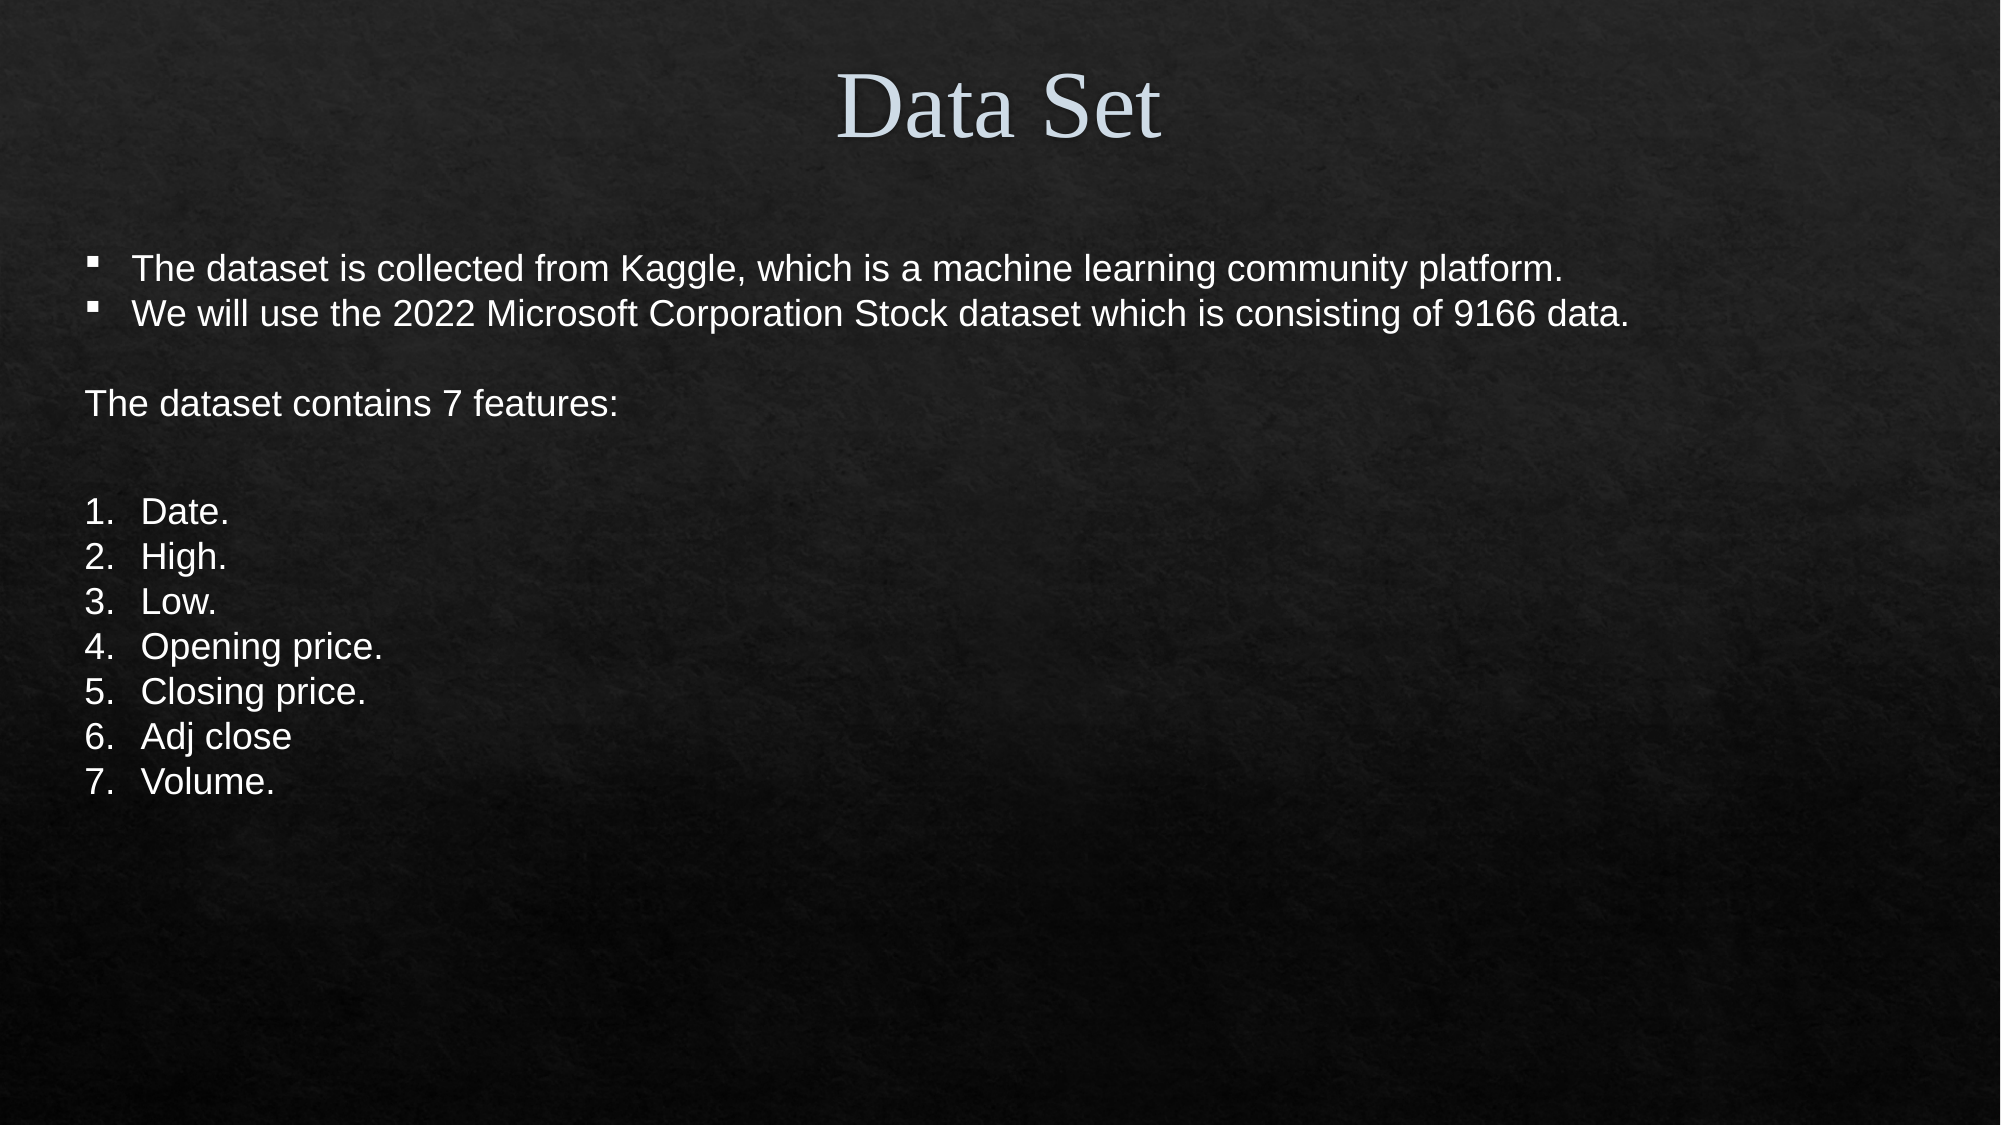

# Data Set
The dataset is collected from Kaggle, which is a machine learning community platform.
We will use the 2022 Microsoft Corporation Stock dataset which is consisting of 9166 data.

The dataset contains 7 features:

Date.
High.
Low.
Opening price.
Closing price.
Adj close
Volume.
7